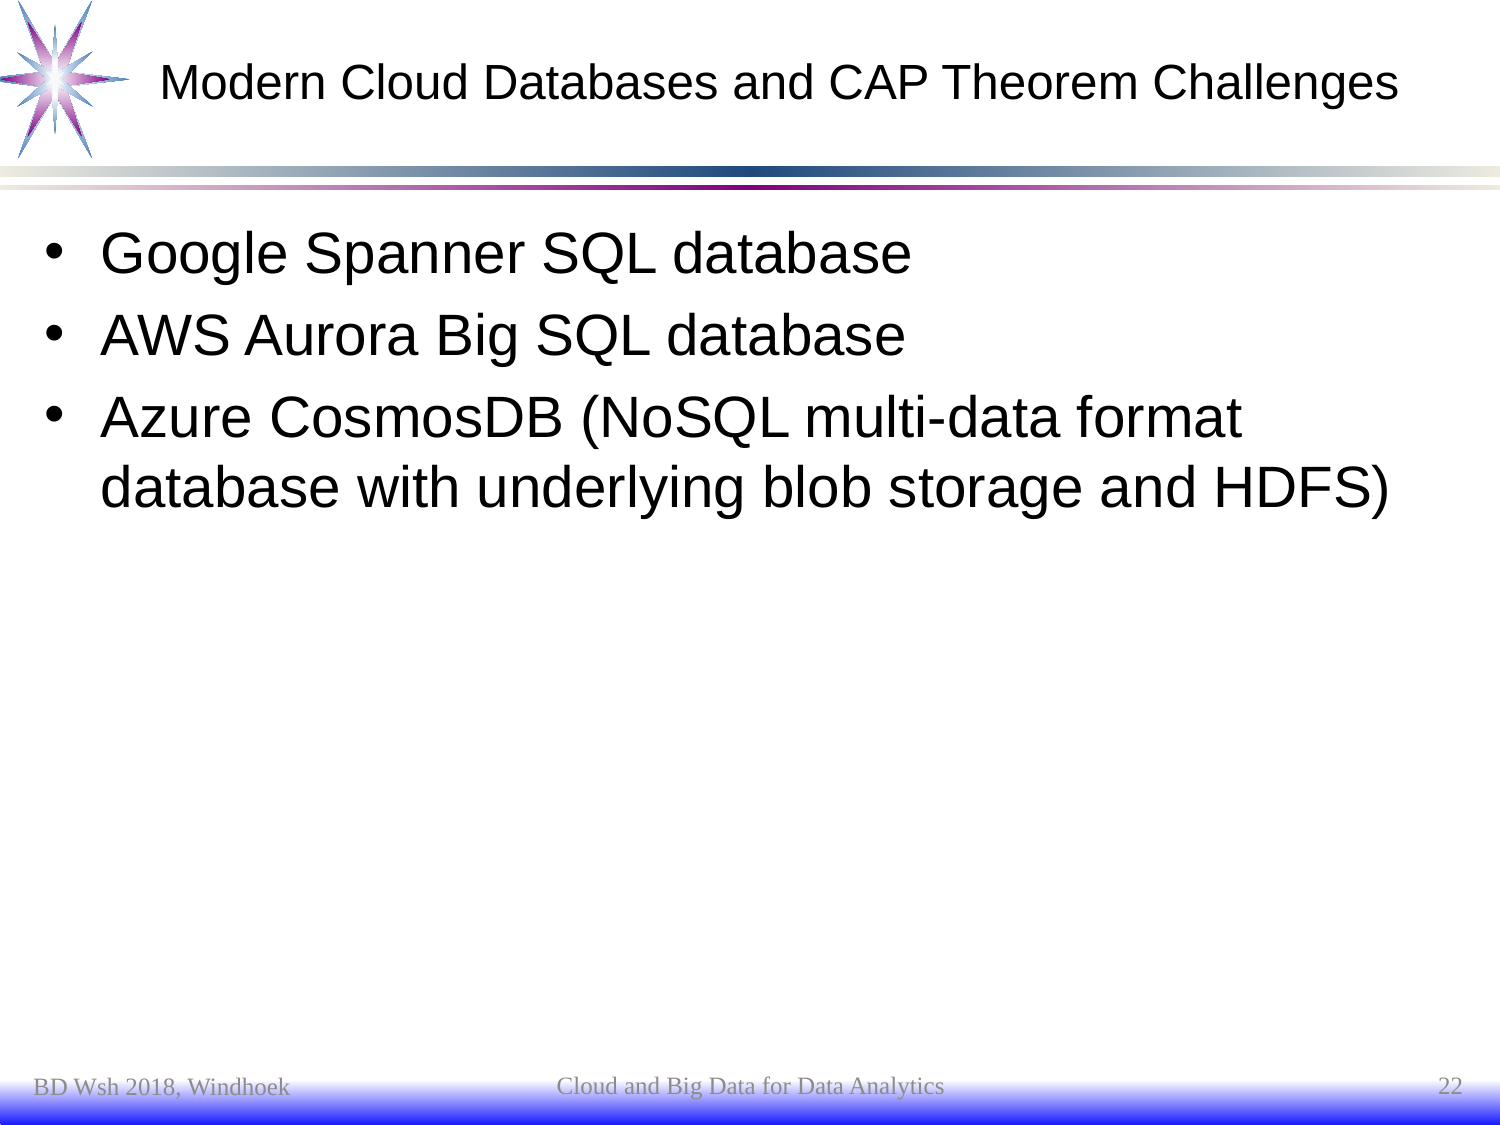

# Modern Cloud Databases and CAP Theorem Challenges
Google Spanner SQL database
AWS Aurora Big SQL database
Azure CosmosDB (NoSQL multi-data format database with underlying blob storage and HDFS)
Cloud and Big Data for Data Analytics
22
BD Wsh 2018, Windhoek